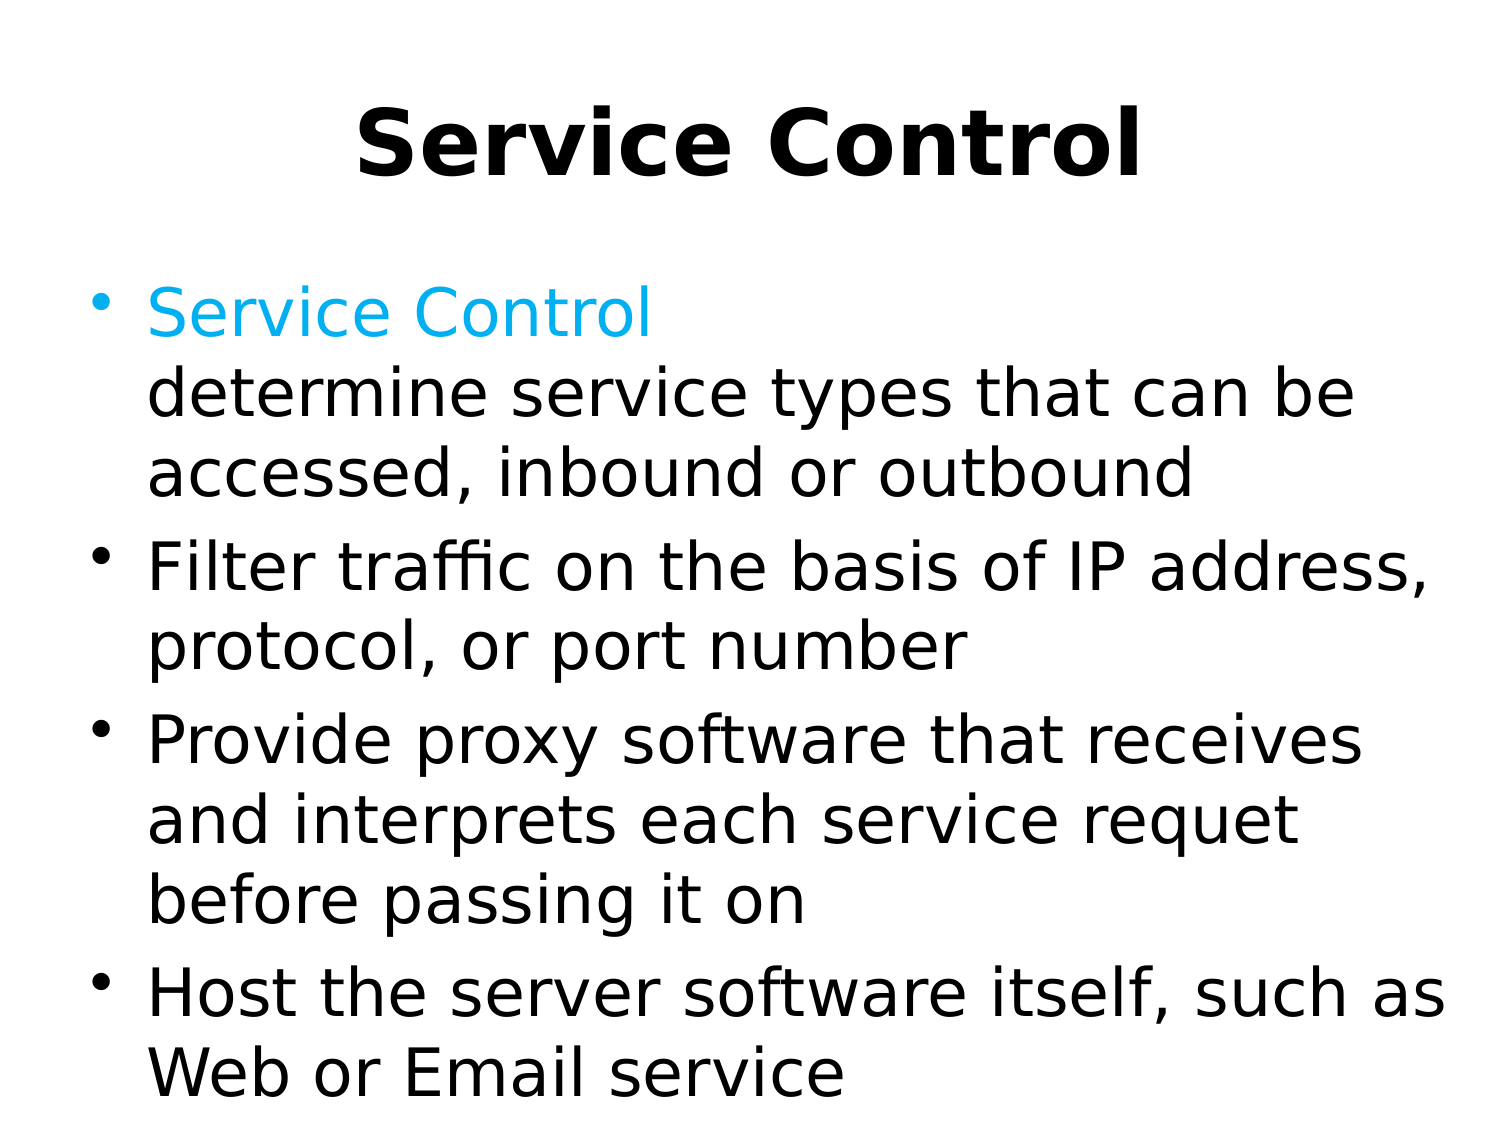

# Service Control
Service Control                           determine service types that can be accessed, inbound or outbound
Filter traffic on the basis of IP address, protocol, or port number
Provide proxy software that receives and interprets each service requet before passing it on
Host the server software itself, such as Web or Email service